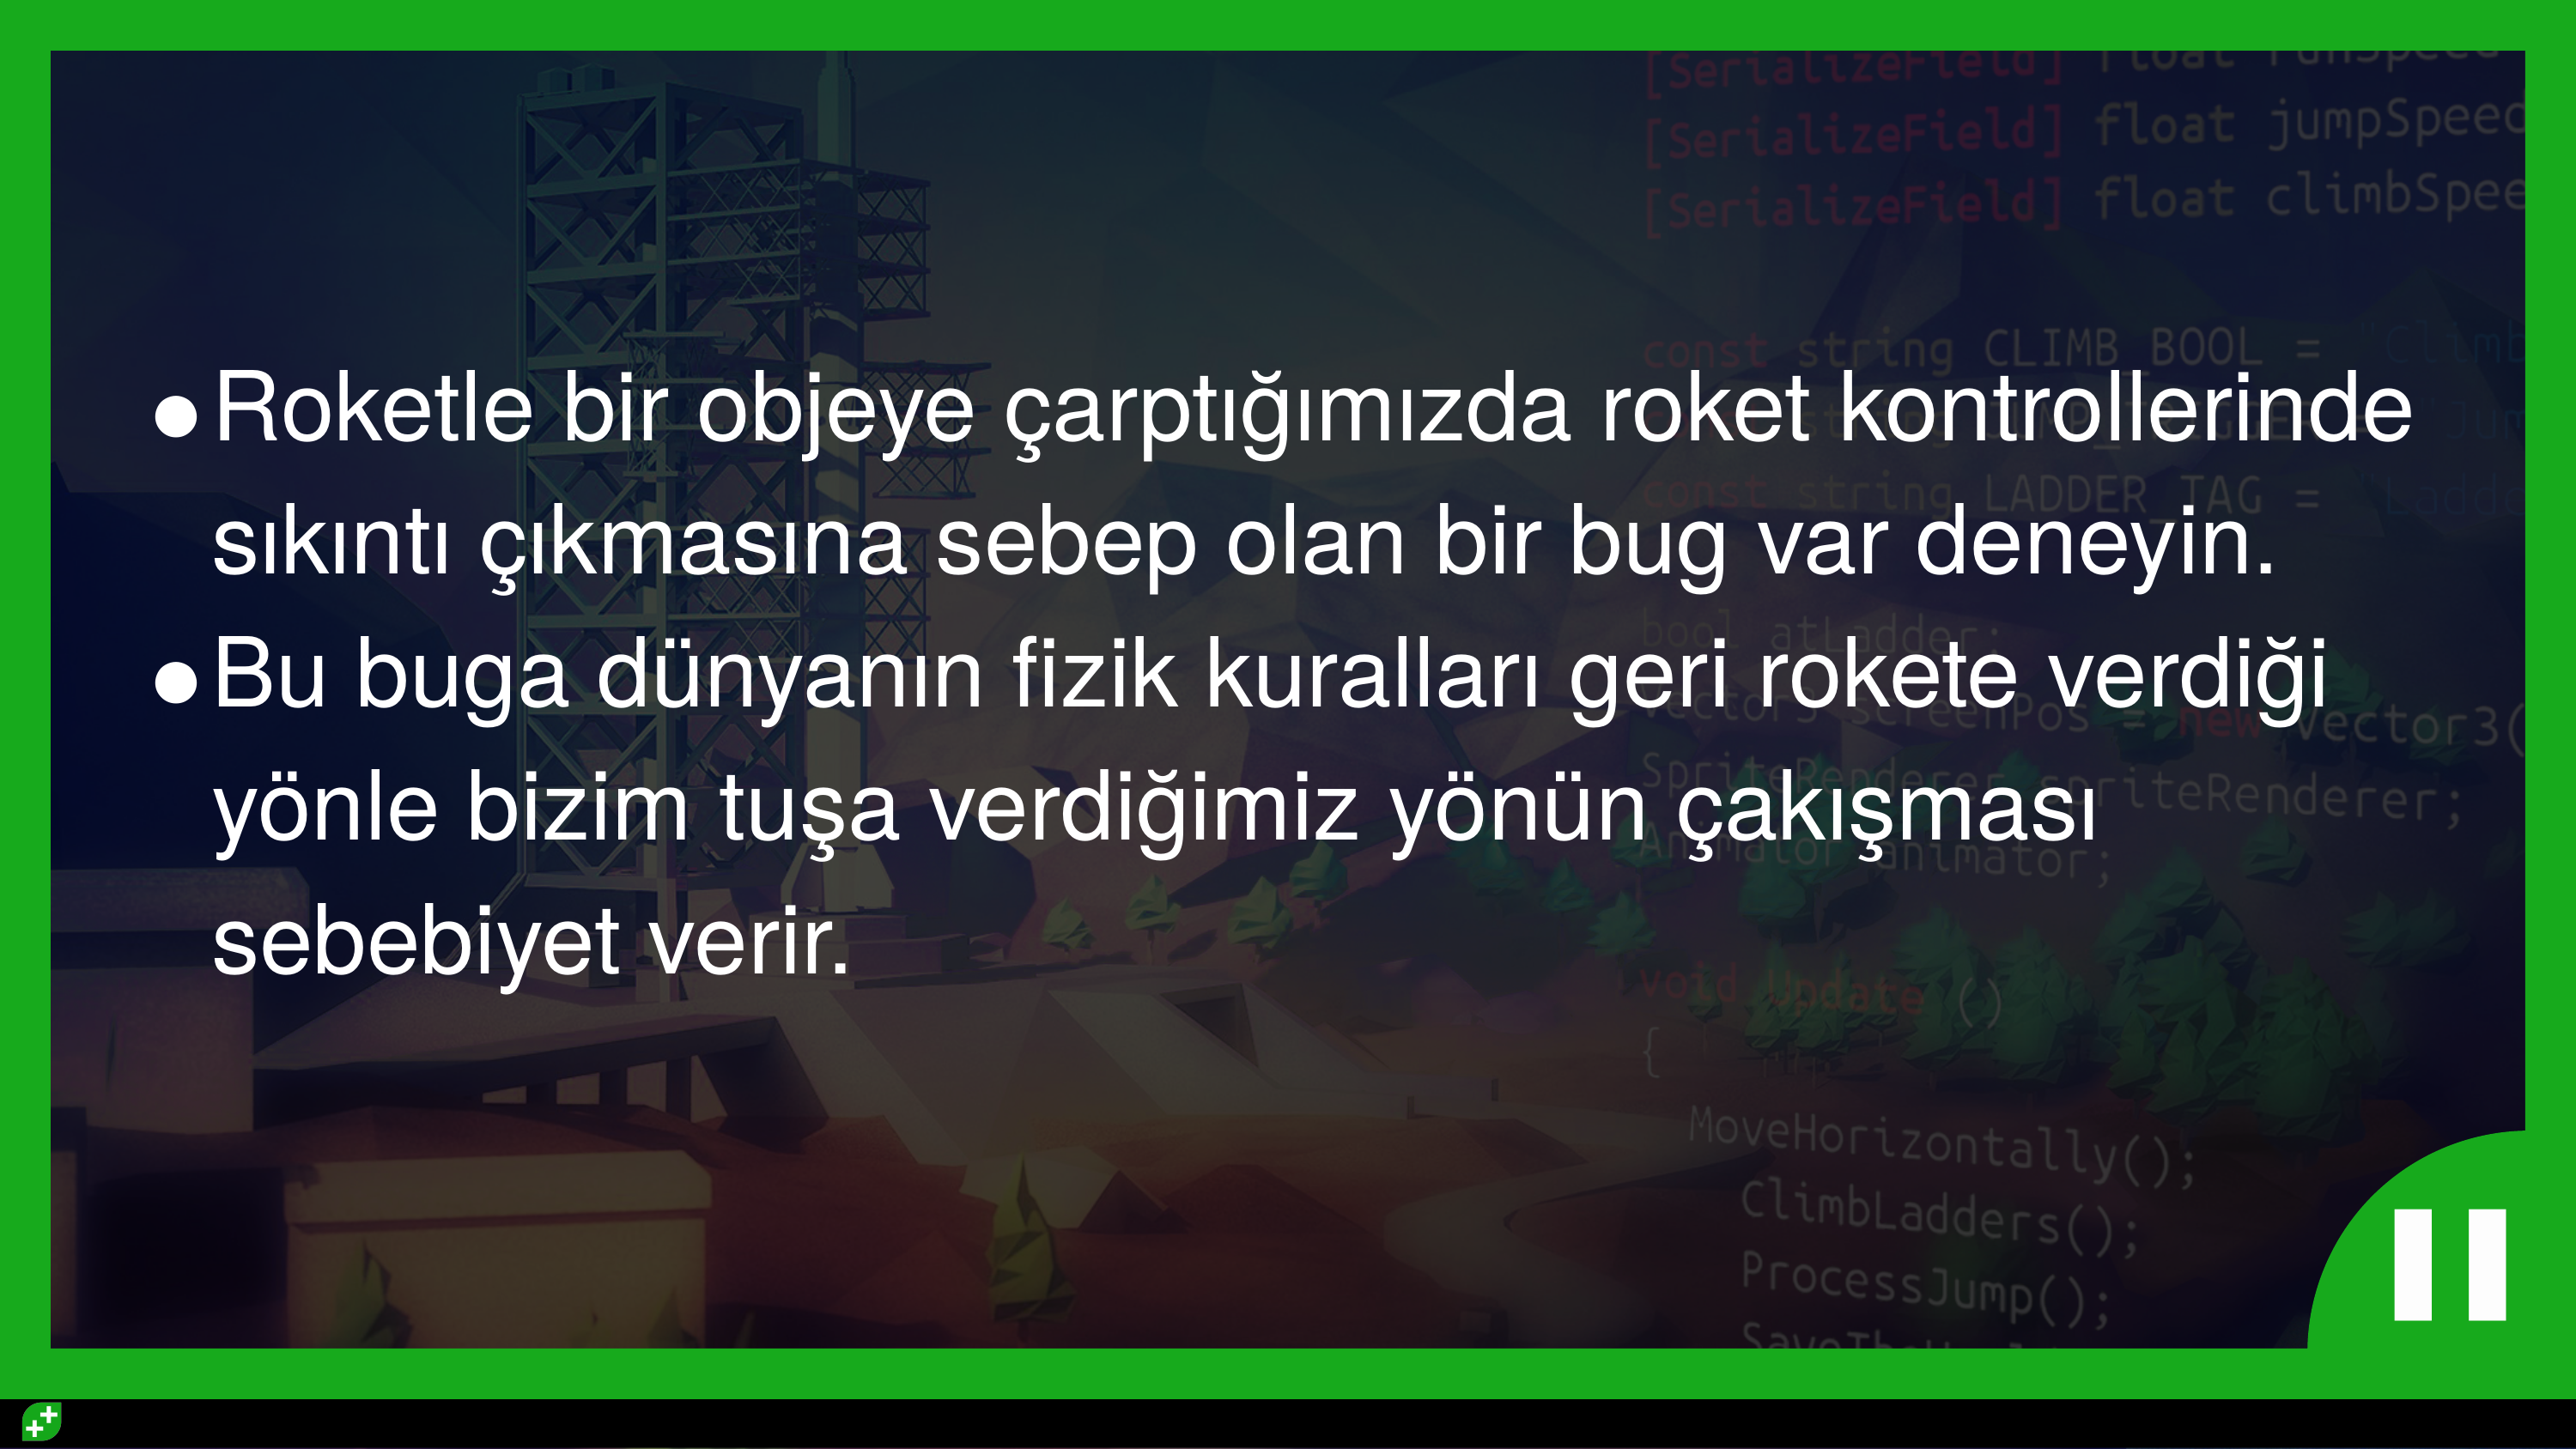

#
Roketle bir objeye çarptığımızda roket kontrollerinde sıkıntı çıkmasına sebep olan bir bug var deneyin.
Bu buga dünyanın fizik kuralları geri rokete verdiği yönle bizim tuşa verdiğimiz yönün çakışması sebebiyet verir.